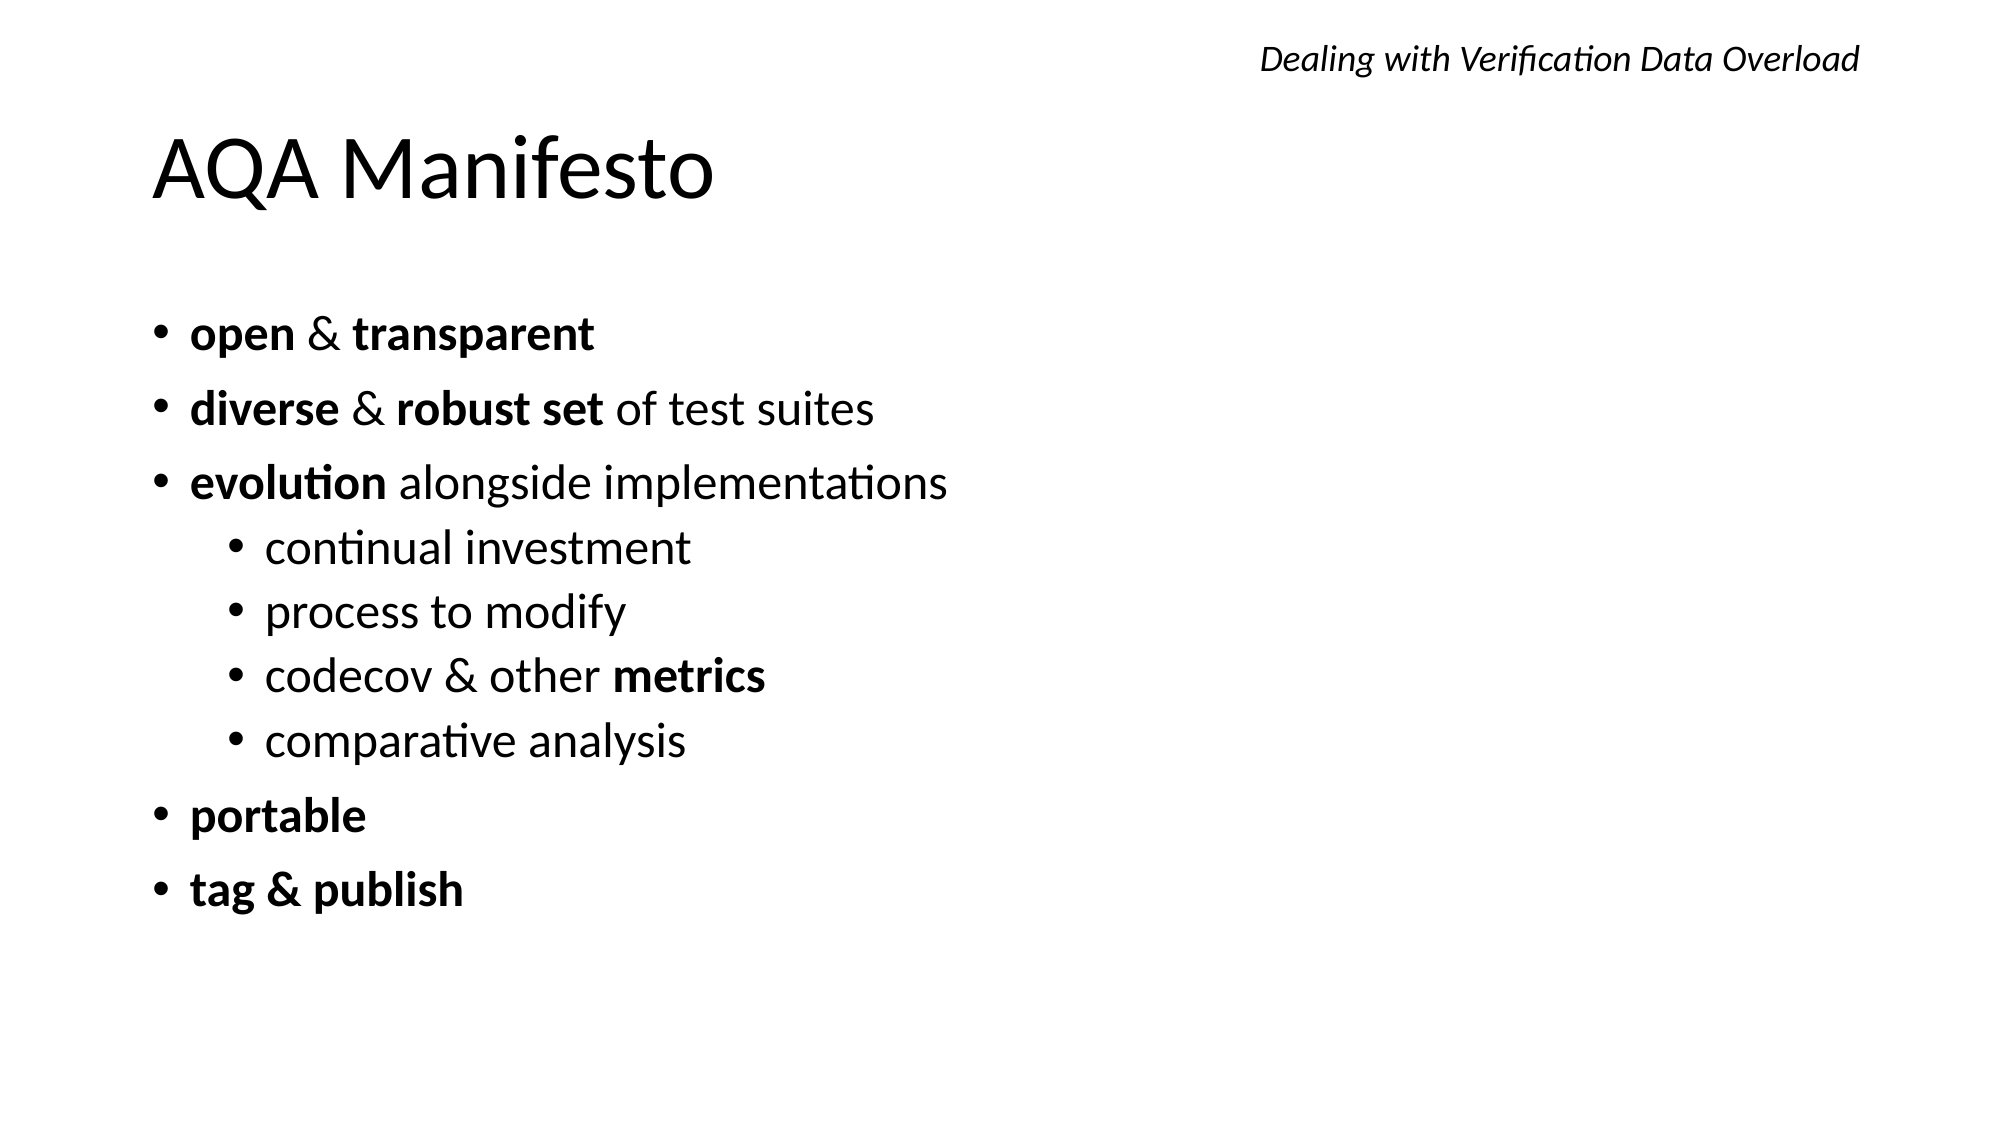

Dealing with Verification Data Overload
# AQA Manifesto
open & transparent
diverse & robust set of test suites
evolution alongside implementations
continual investment
process to modify
codecov & other metrics
comparative analysis
portable
tag & publish
9